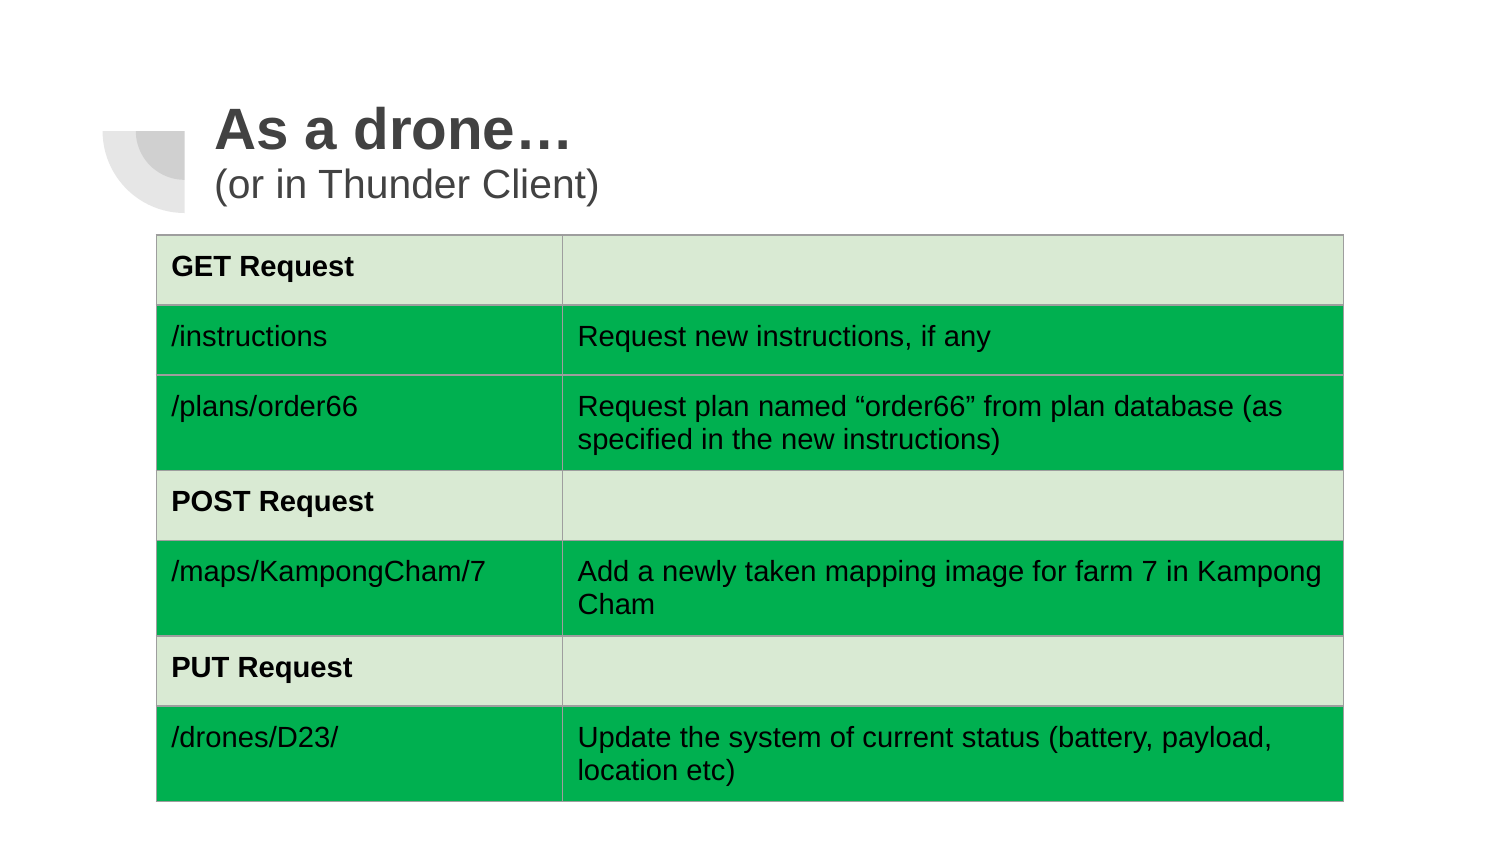

# As a drone…
(or in Thunder Client)
| GET Request |  |
| --- | --- |
| /instructions | Request new instructions, if any |
| /plans/order66 | Request plan named “order66” from plan database (as specified in the new instructions) |
| POST Request |  |
| /maps/KampongCham/7 | Add a newly taken mapping image for farm 7 in Kampong Cham |
| PUT Request |  |
| /drones/D23/ | Update the system of current status (battery, payload, location etc) |